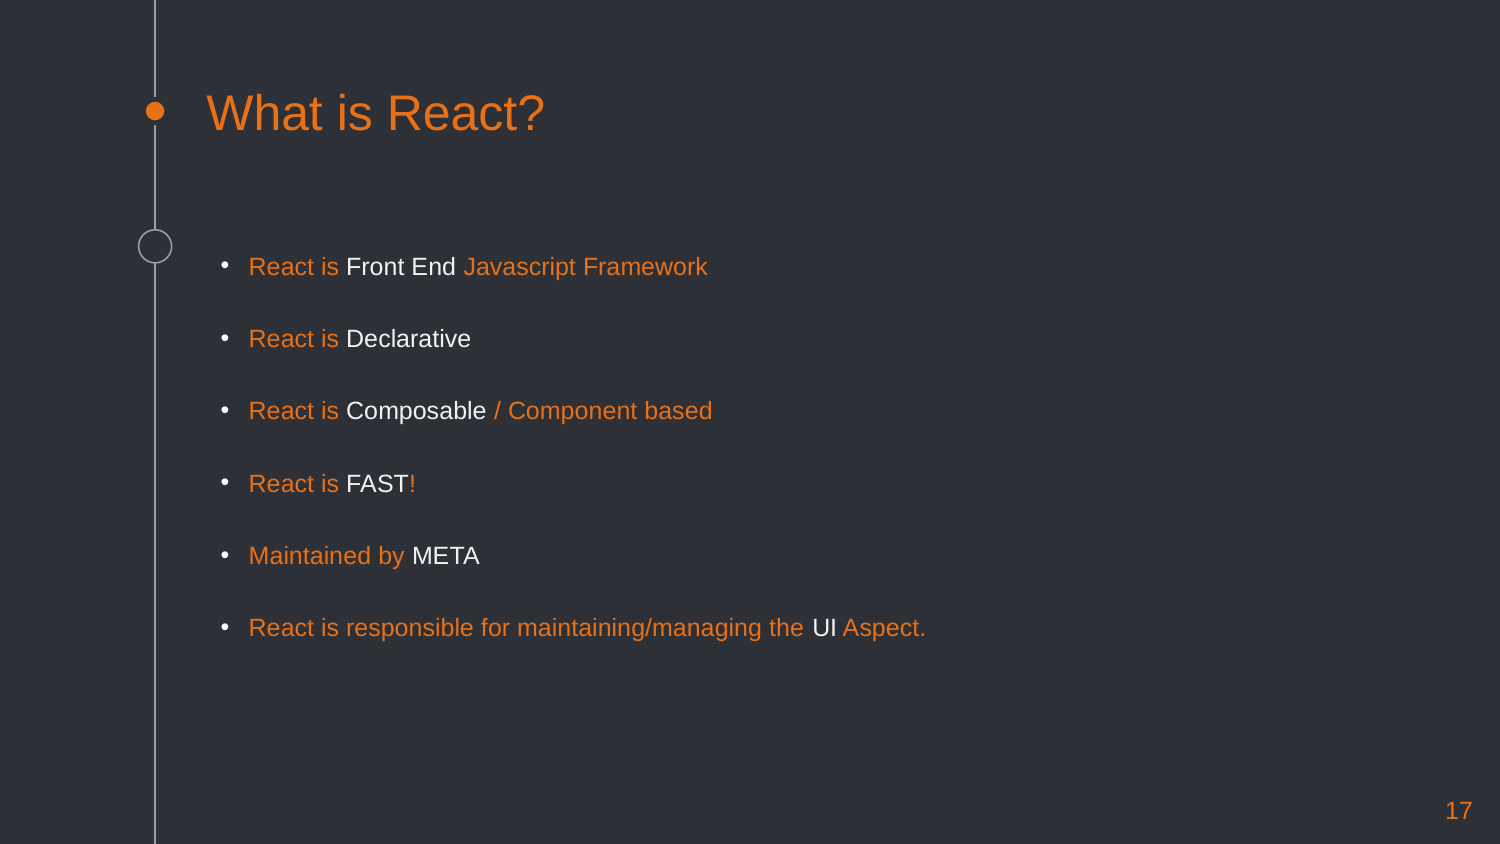

# What is React?
React is Front End Javascript Framework
React is Declarative
React is Composable / Component based
React is FAST!
Maintained by META
React is responsible for maintaining/managing the UI Aspect.
17